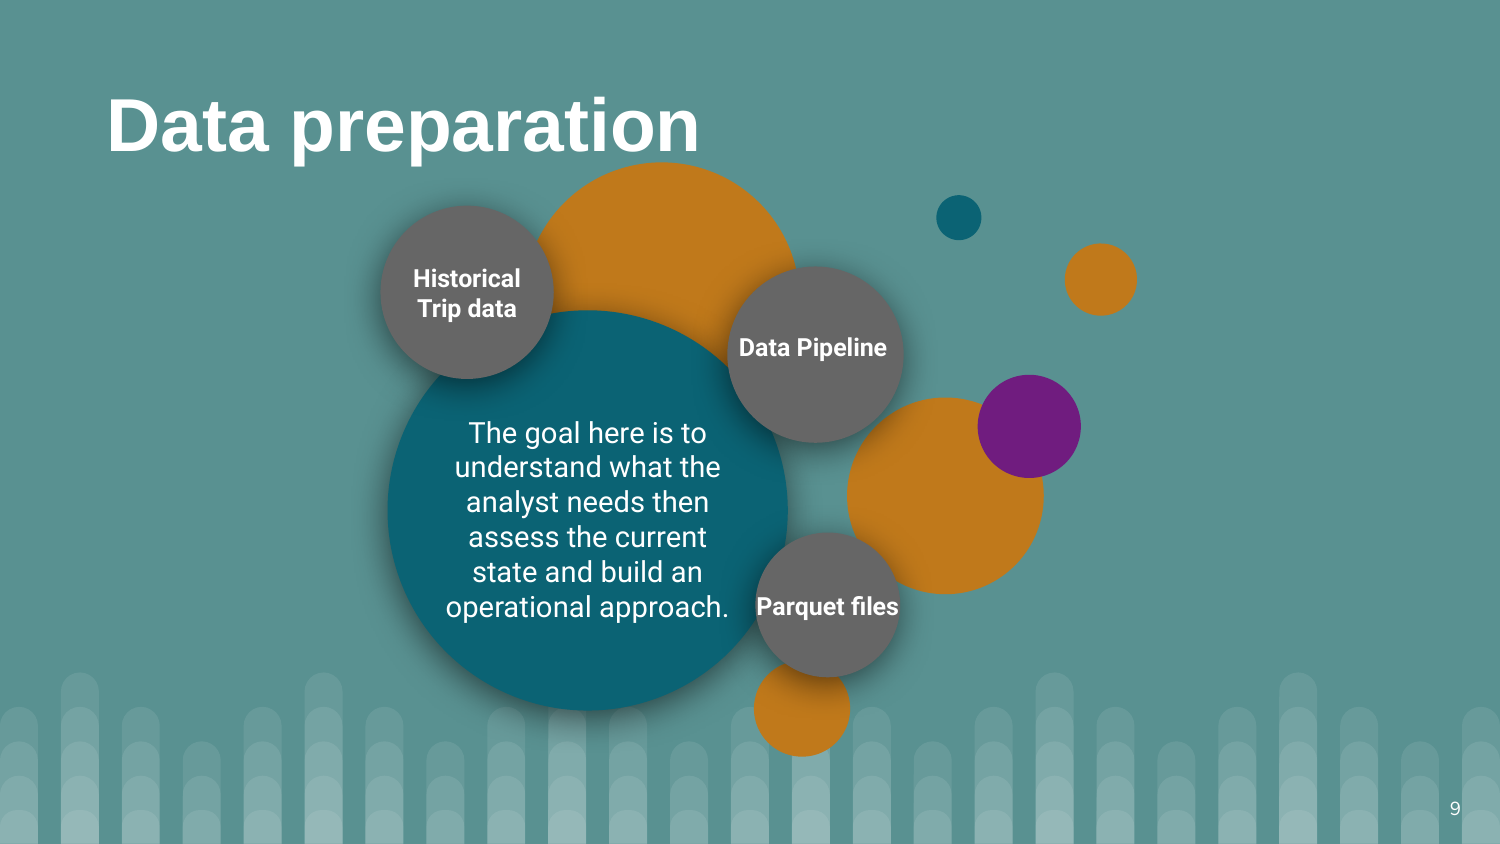

Data preparation

Historical Trip data

Data Pipeline

The goal here is to understand what the analyst needs then assess the current state and build an operational approach.
Parquet files

9